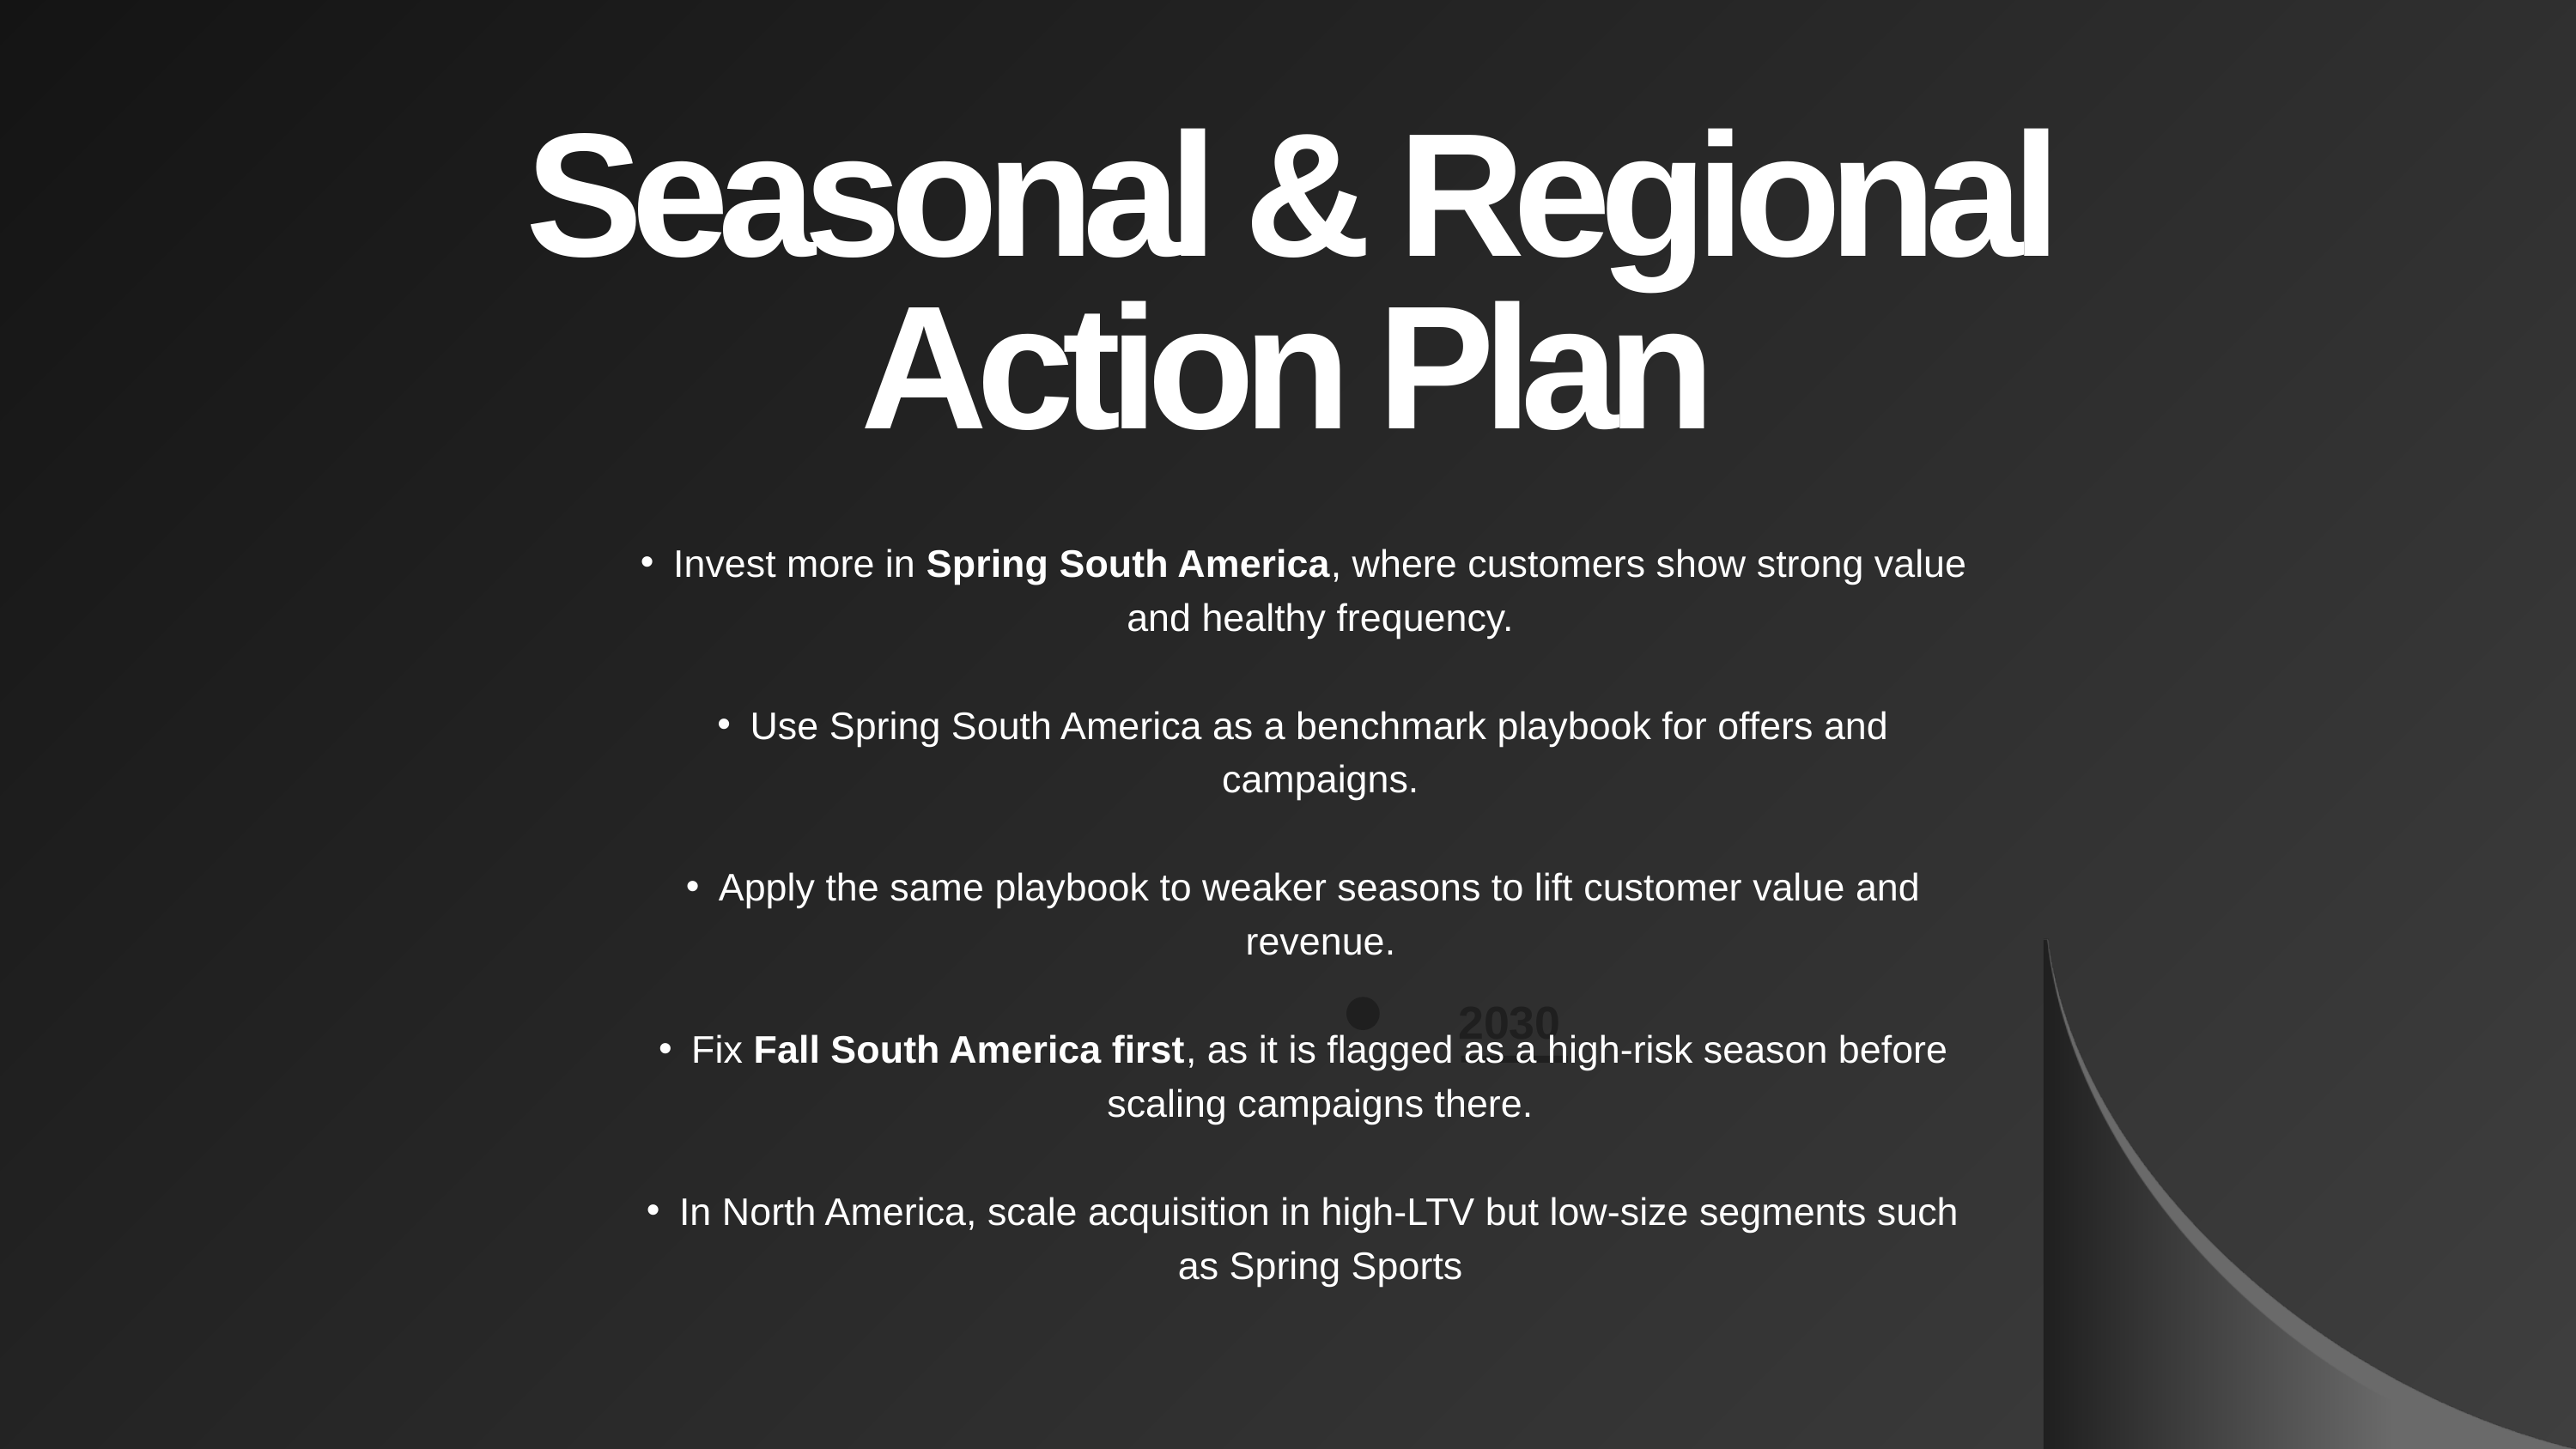

Seasonal & Regional Action Plan
Invest more in Spring South America, where customers show strong value and healthy frequency.​

Use Spring South America as a benchmark playbook for offers and campaigns.​

Apply the same playbook to weaker seasons to lift customer value and revenue.​

Fix Fall South America first, as it is flagged as a high-risk season before scaling campaigns there.​

In North America, scale acquisition in high-LTV but low-size segments such as Spring Sports

2030